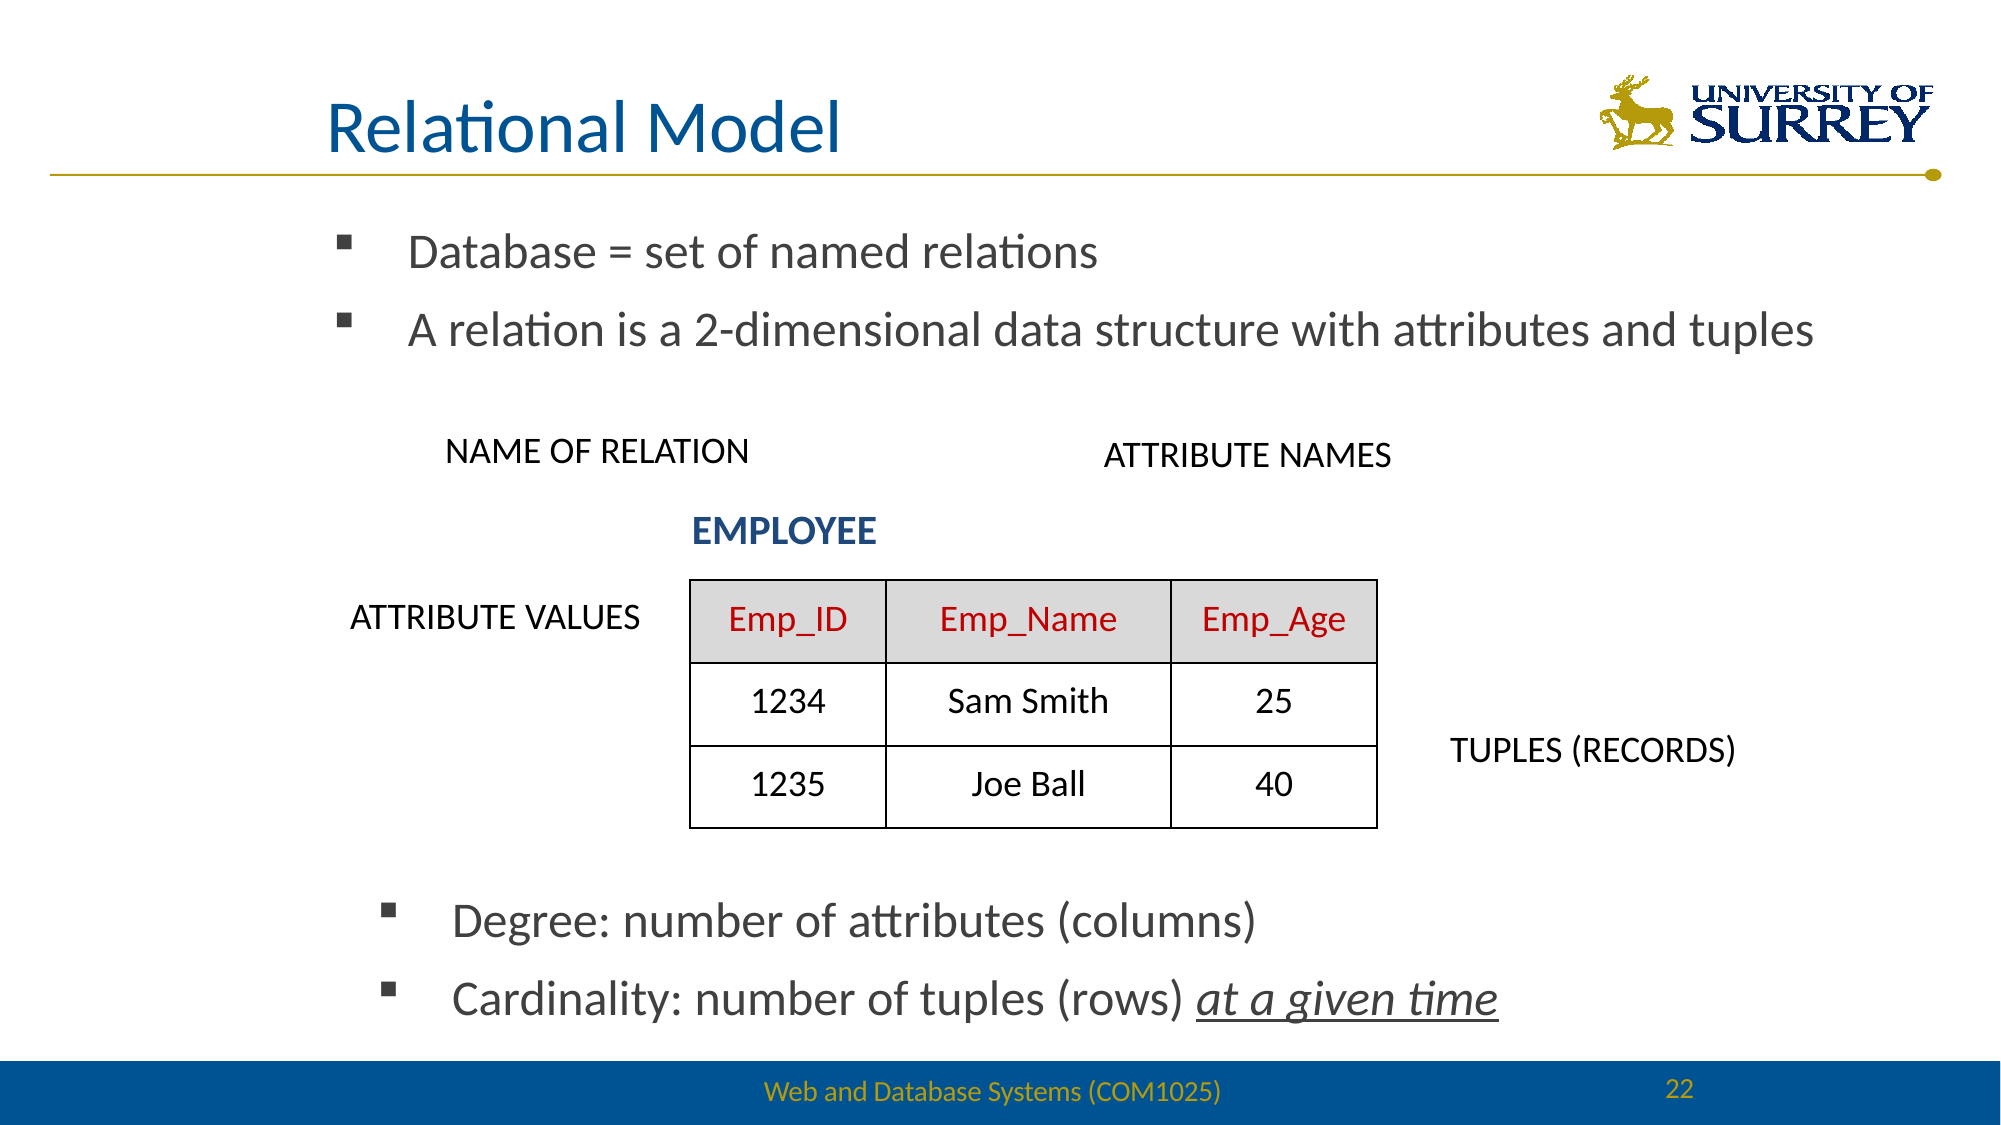

# Relational Model
Database = set of named relations
A relation is a 2-dimensional data structure with attributes and tuples
NAME OF RELATION
ATTRIBUTE NAMES
EMPLOYEE
| Emp\_ID | Emp\_Name | Emp\_Age |
| --- | --- | --- |
| 1234 | Sam Smith | 25 |
| 1235 | Joe Ball | 40 |
ATTRIBUTE VALUES
TUPLES (RECORDS)
Degree: number of attributes (columns)
Cardinality: number of tuples (rows) at a given time
22
Web and Database Systems (COM1025)